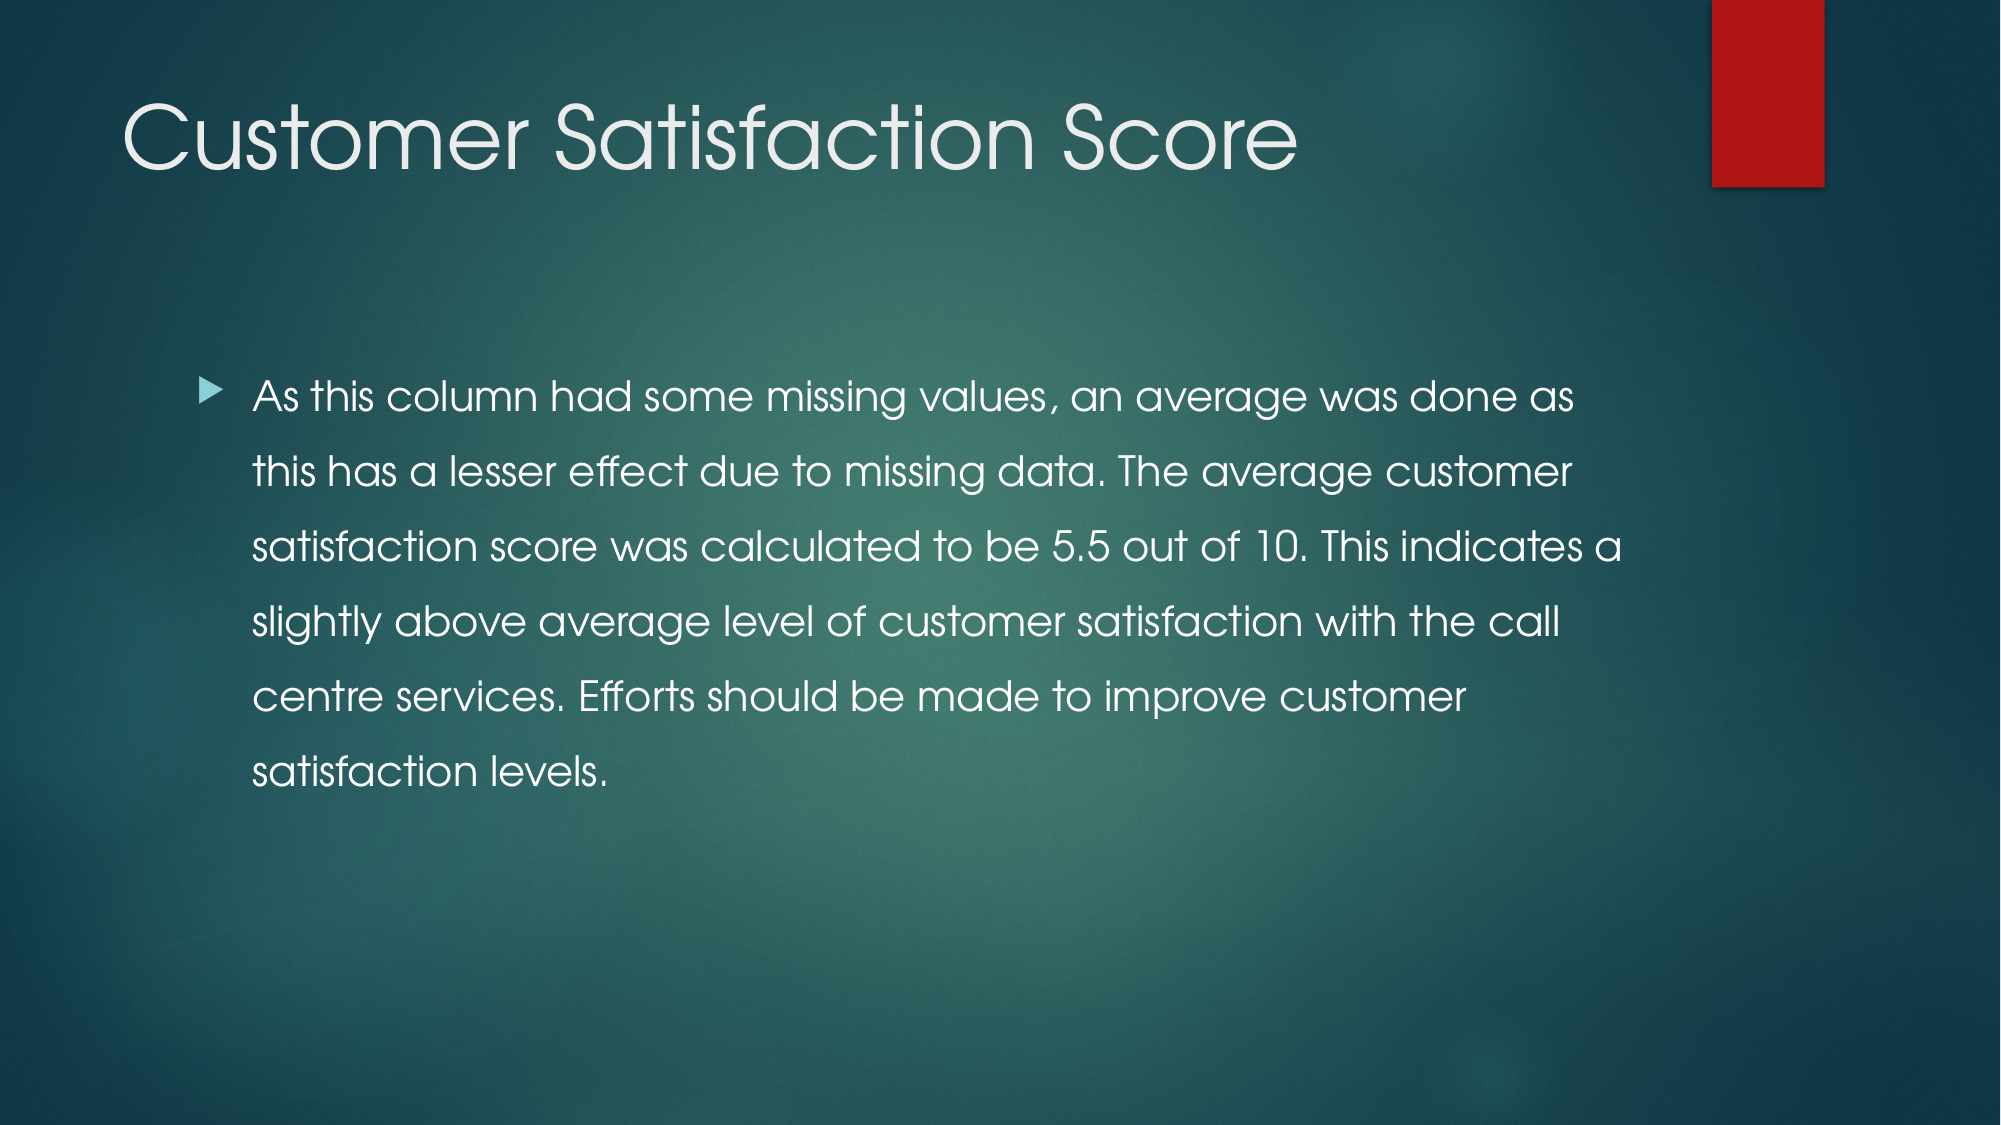

# Customer Satisfaction Score
As this column had some missing values, an average was done as this has a lesser effect due to missing data. The average customer satisfaction score was calculated to be 5.5 out of 10. This indicates a slightly above average level of customer satisfaction with the call centre services. Efforts should be made to improve customer satisfaction levels.